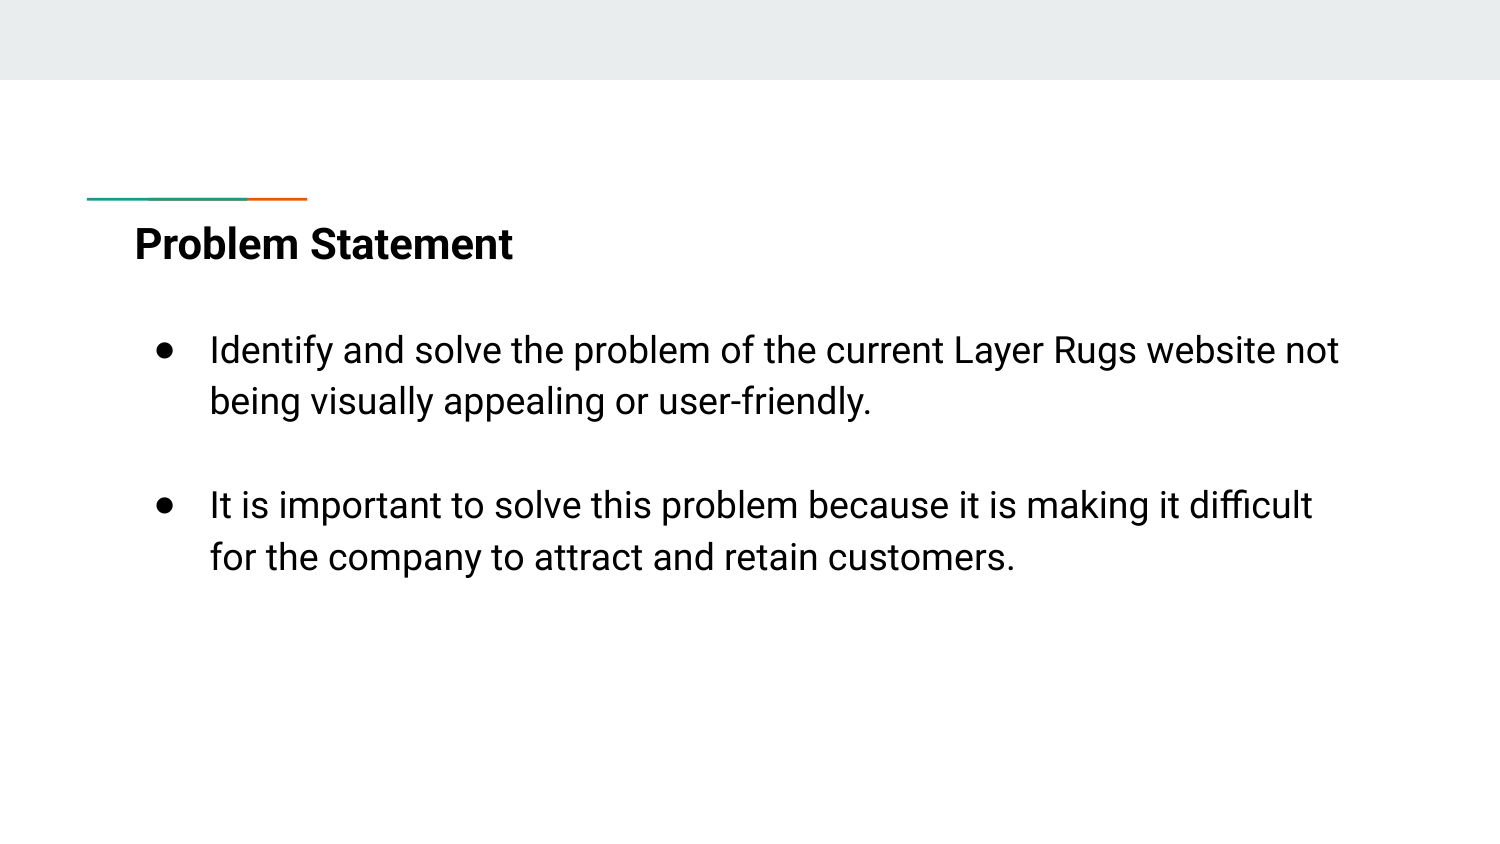

# Problem Statement

Identify and solve the problem of the current Layer Rugs website not being visually appealing or user-friendly.

It is important to solve this problem because it is making it difficult for the company to attract and retain customers.